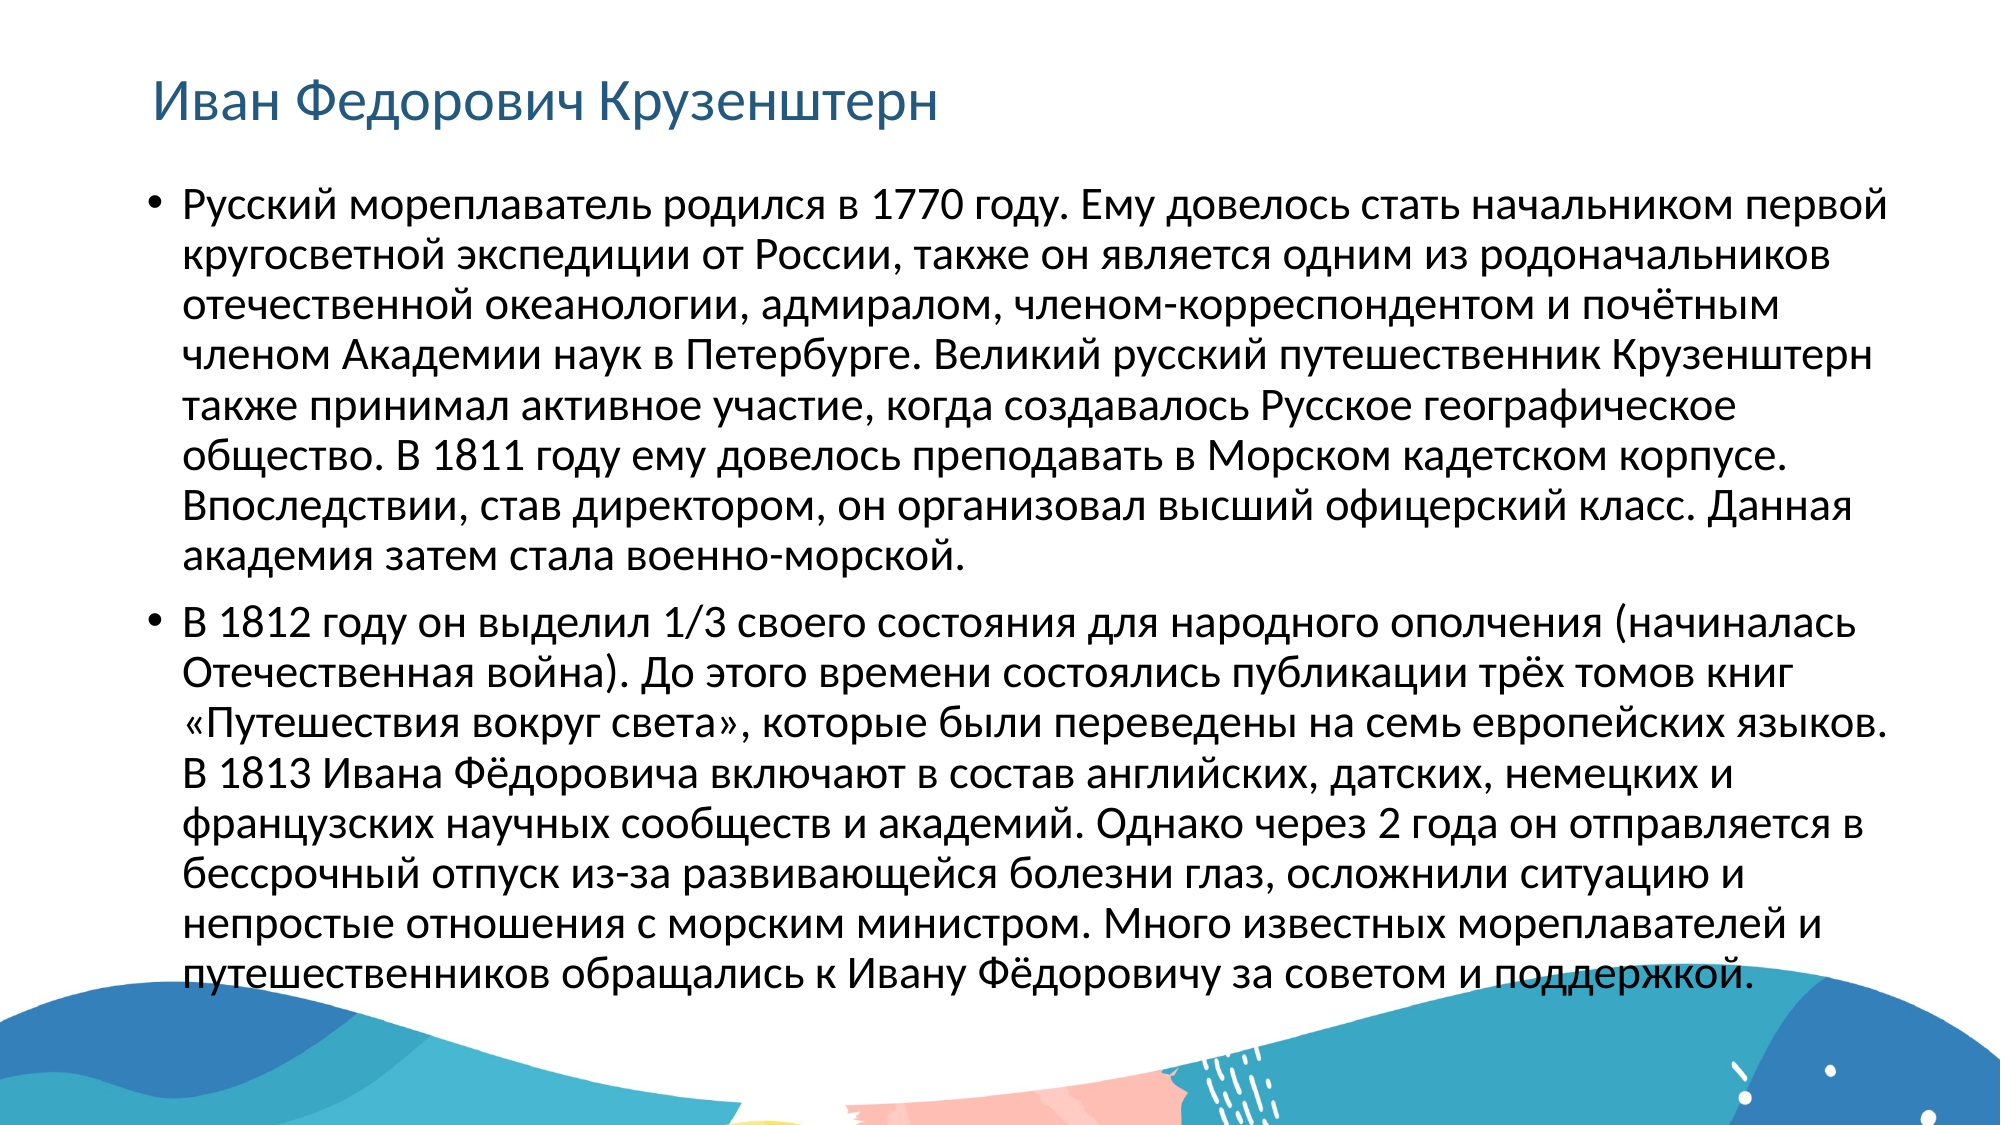

# Иван Федорович Крузенштерн
Русский мореплаватель родился в 1770 году. Ему довелось стать начальником первой кругосветной экспедиции от России, также он является одним из родоначальников отечественной океанологии, адмиралом, членом-корреспондентом и почётным членом Академии наук в Петербурге. Великий русский путешественник Крузенштерн также принимал активное участие, когда создавалось Русское географическое общество. В 1811 году ему довелось преподавать в Морском кадетском корпусе. Впоследствии, став директором, он организовал высший офицерский класс. Данная академия затем стала военно-морской.
В 1812 году он выделил 1/3 своего состояния для народного ополчения (начиналась Отечественная война). До этого времени состоялись публикации трёх томов книг «Путешествия вокруг света», которые были переведены на семь европейских языков. В 1813 Ивана Фёдоровича включают в состав английских, датских, немецких и французских научных сообществ и академий. Однако через 2 года он отправляется в бессрочный отпуск из-за развивающейся болезни глаз, осложнили ситуацию и непростые отношения с морским министром. Много известных мореплавателей и путешественников обращались к Ивану Фёдоровичу за советом и поддержкой.